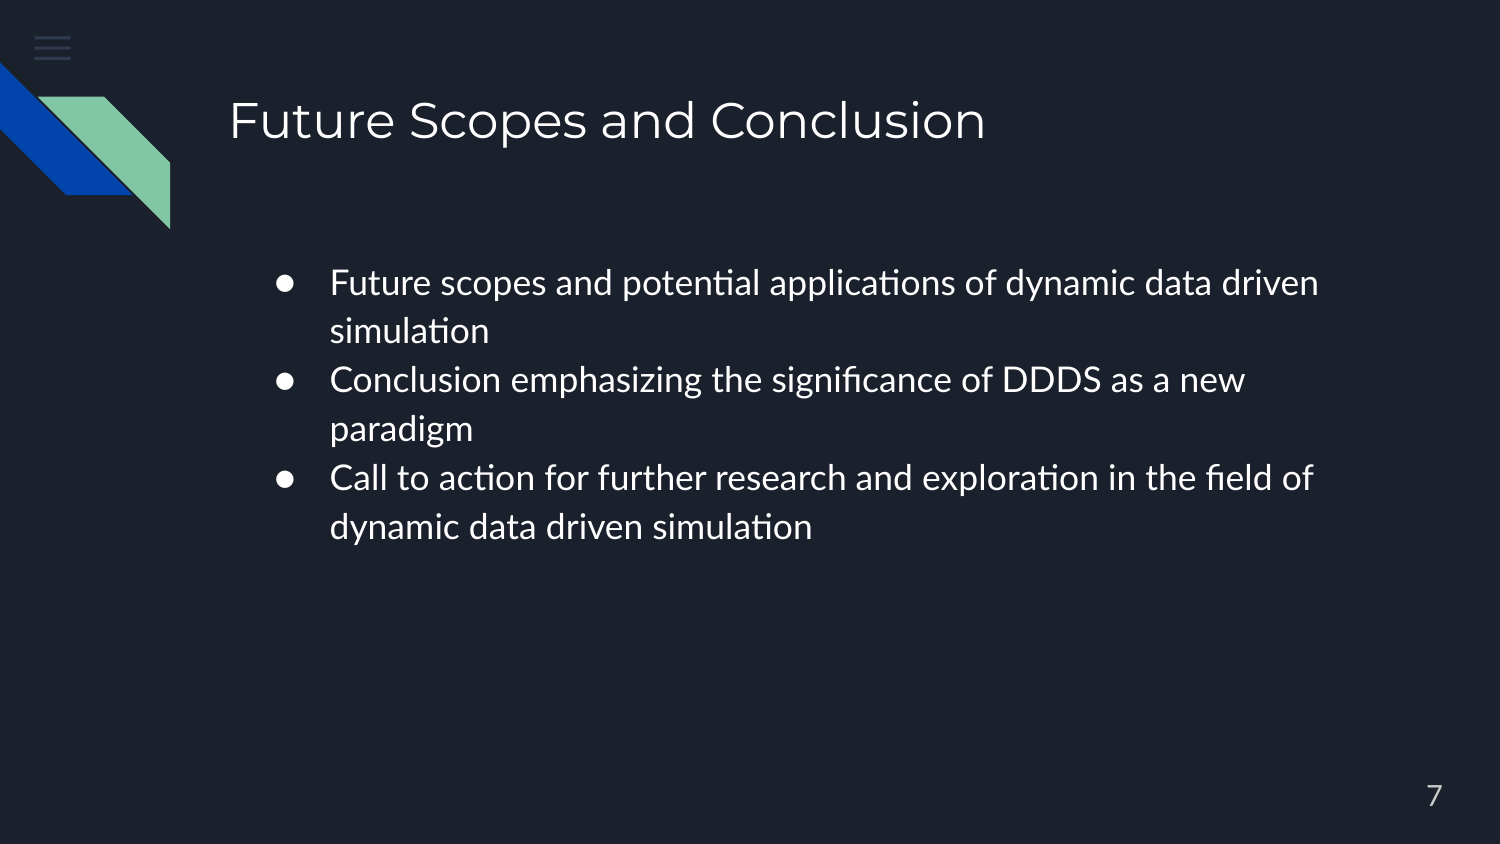

# Future Scopes and Conclusion

Future scopes and potential applications of dynamic data driven simulation
Conclusion emphasizing the significance of DDDS as a new paradigm
Call to action for further research and exploration in the field of dynamic data driven simulation

7